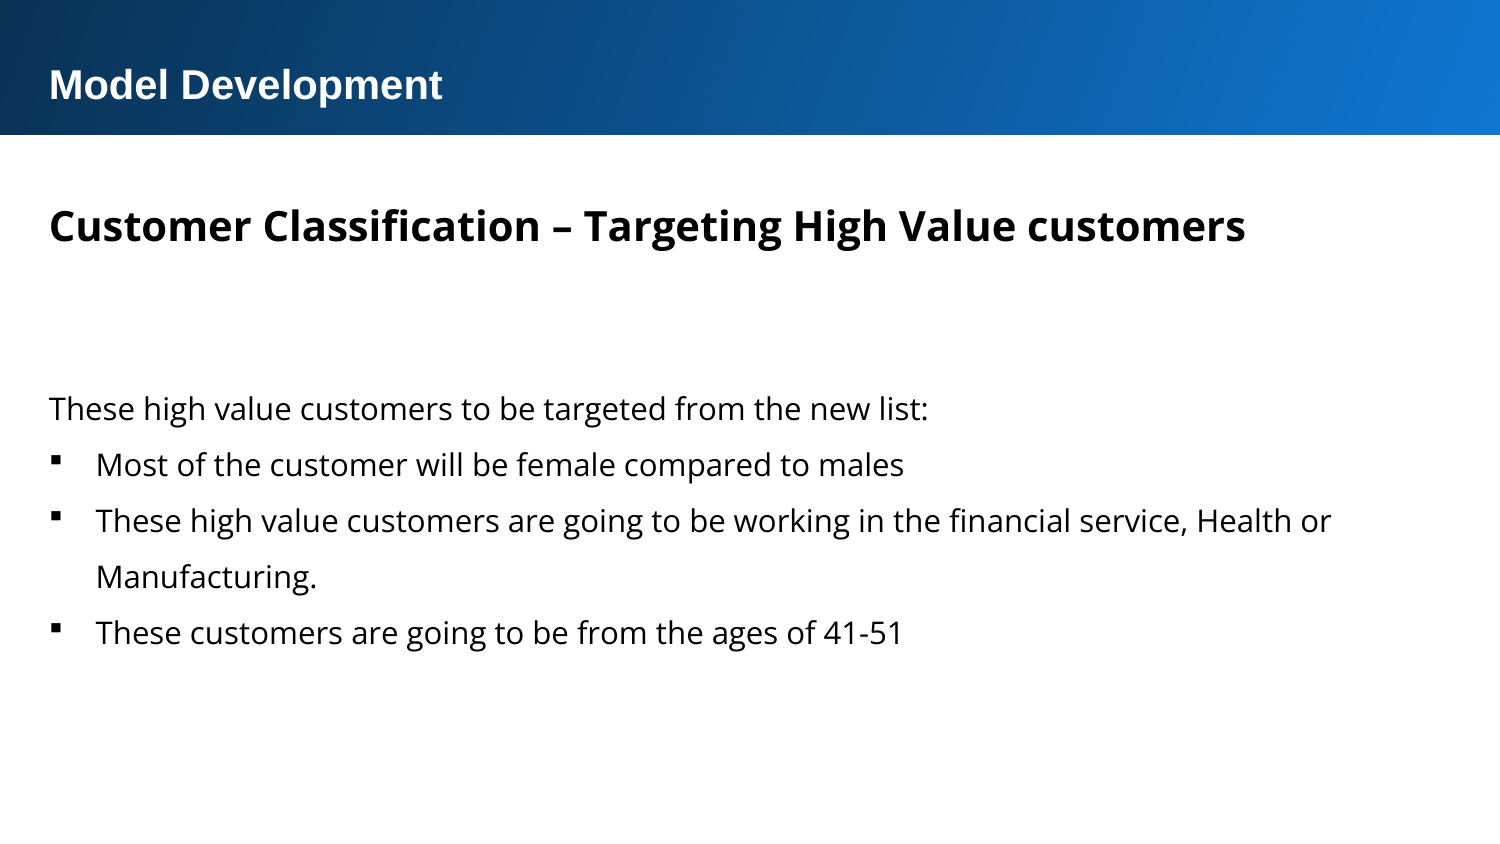

Model Development
Customer Classification – Targeting High Value customers
These high value customers to be targeted from the new list:
Most of the customer will be female compared to males
These high value customers are going to be working in the financial service, Health or Manufacturing.
These customers are going to be from the ages of 41-51